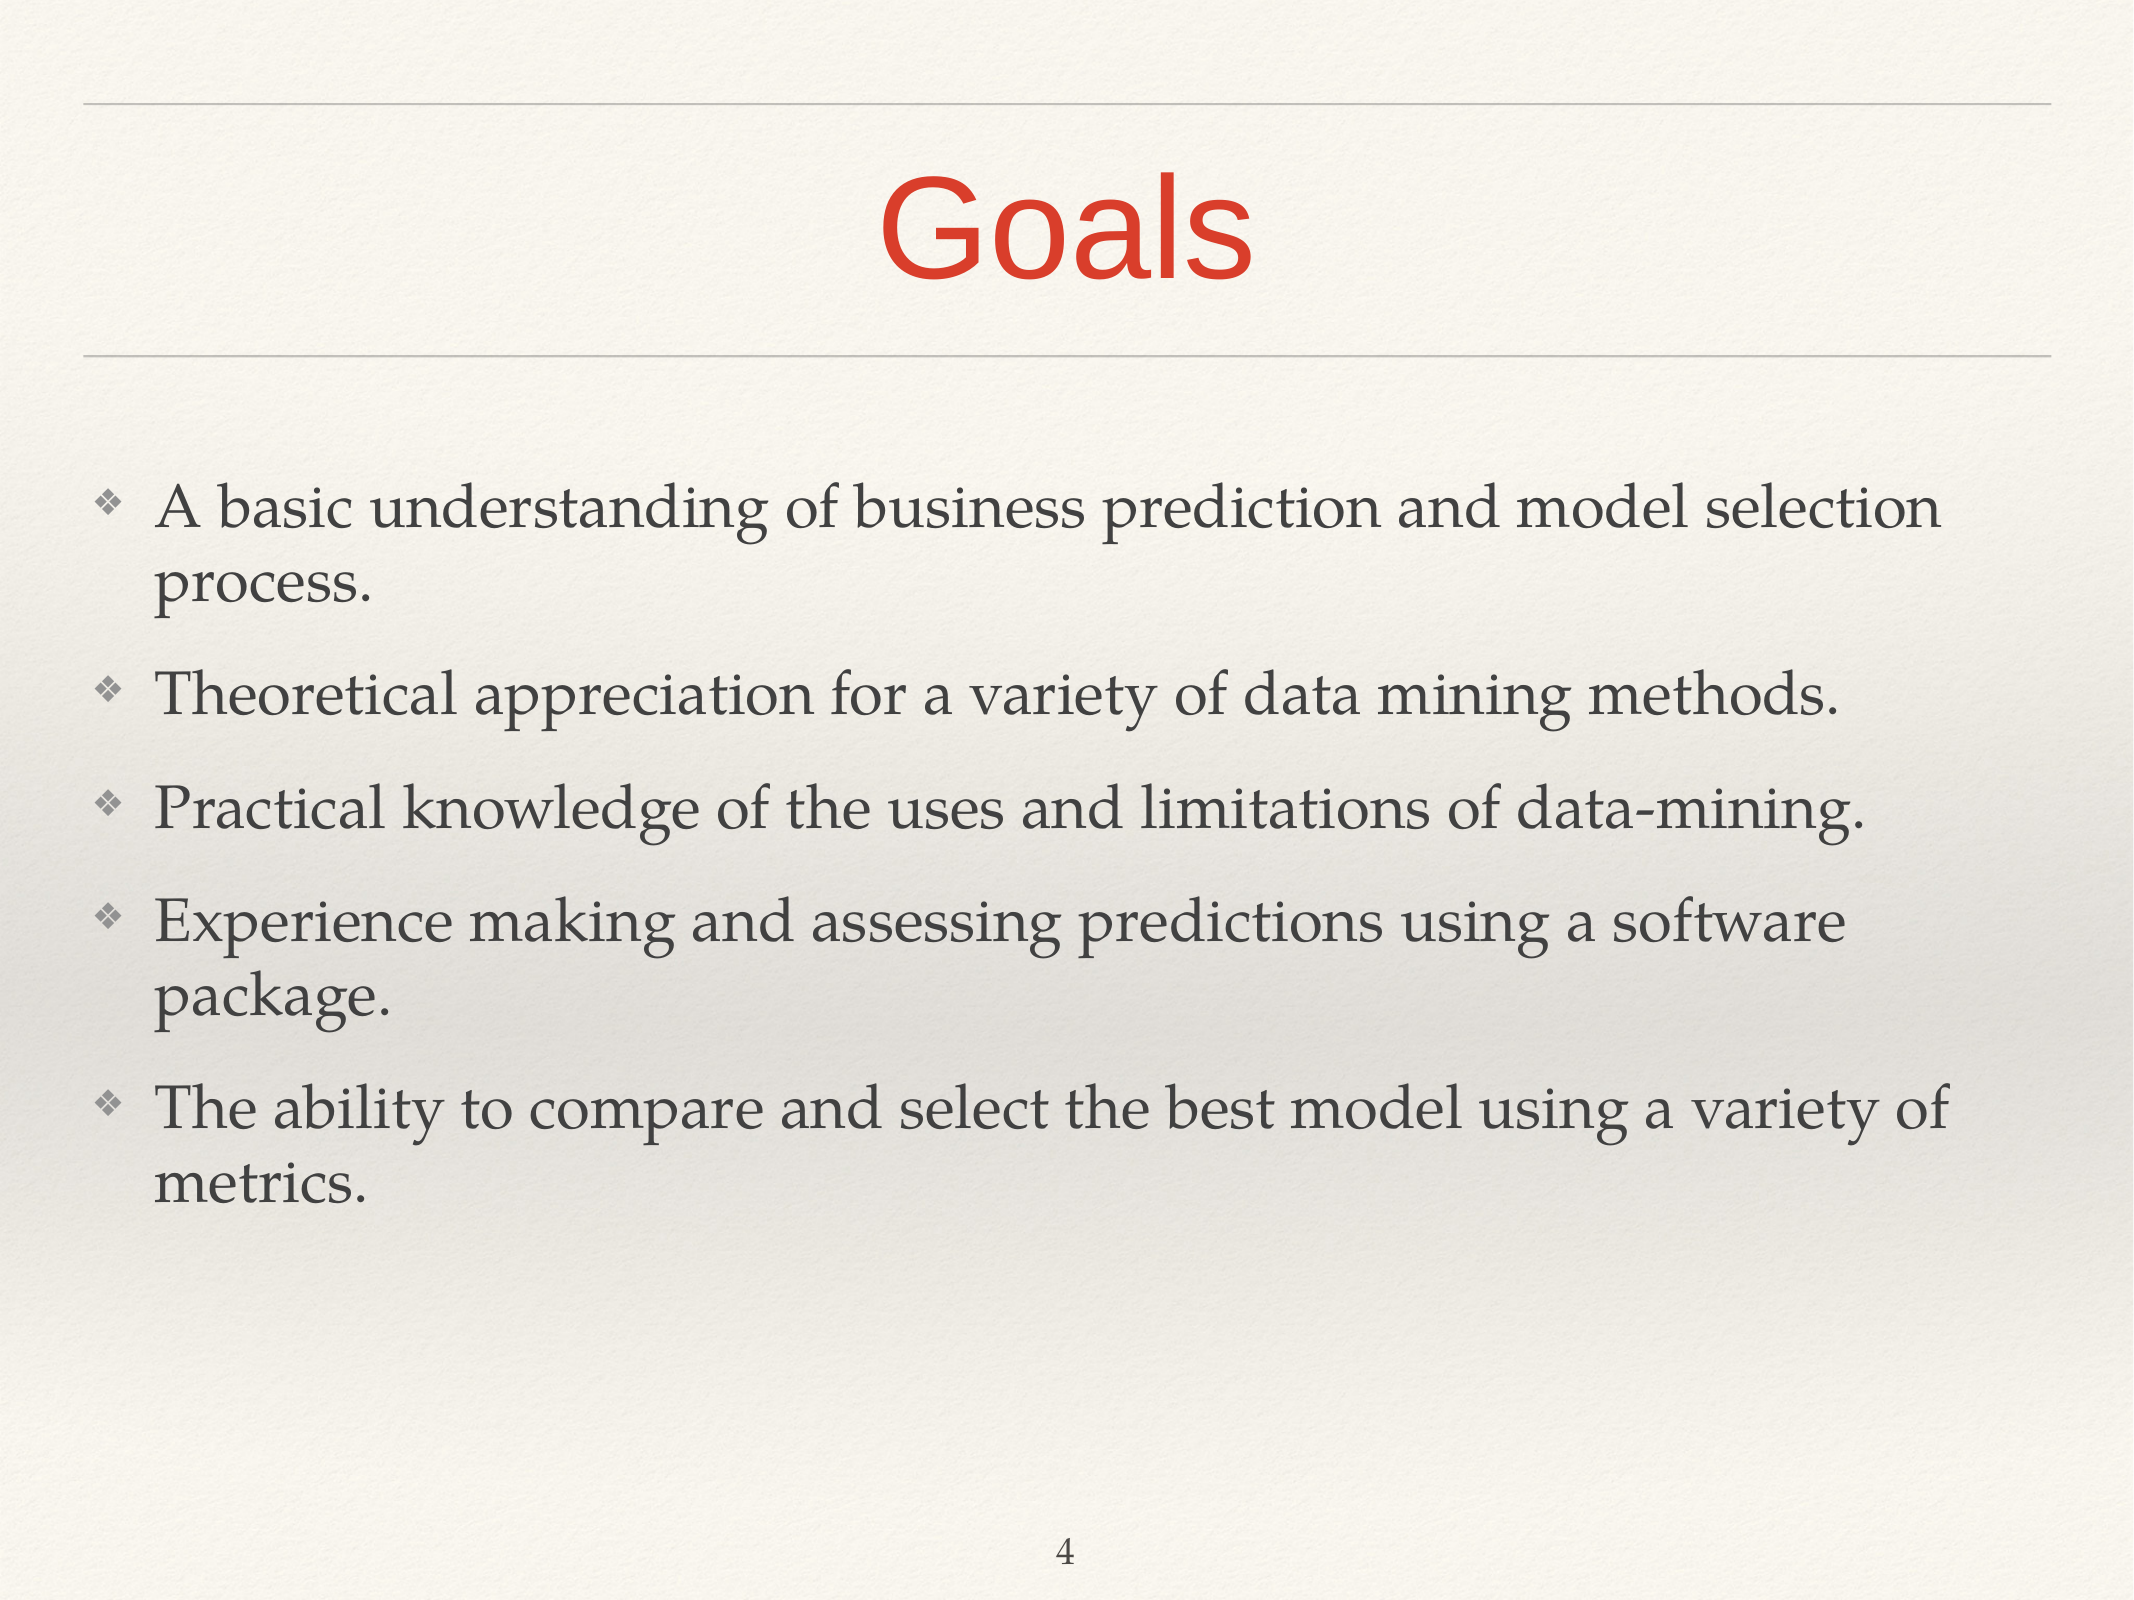

# Goals
A basic understanding of business prediction and model selection process.
Theoretical appreciation for a variety of data mining methods.
Practical knowledge of the uses and limitations of data-mining.
Experience making and assessing predictions using a software package.
The ability to compare and select the best model using a variety of metrics.
4